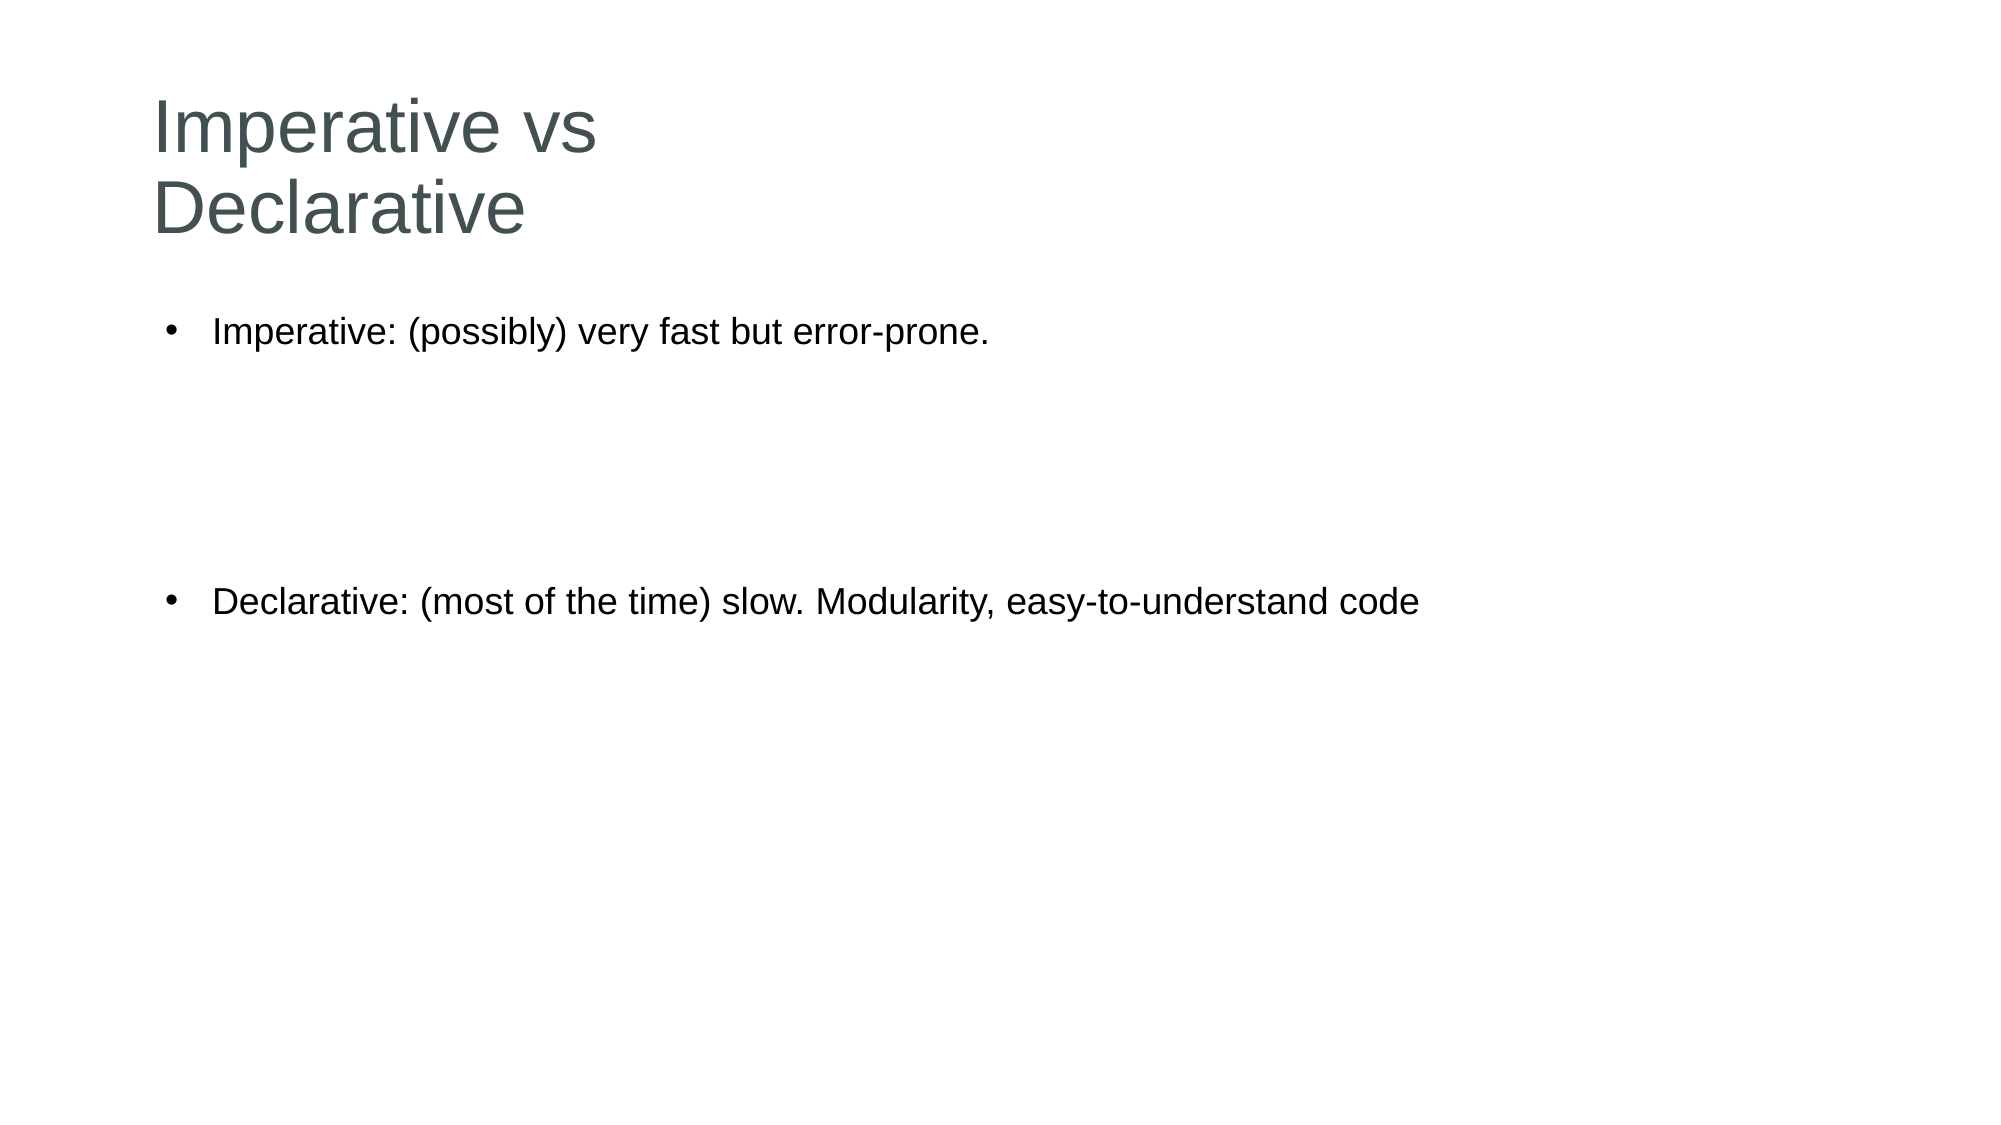

# Imperative vs Declarative

Imperative: (possibly) very fast but error-prone.

Declarative: (most of the time) slow. Modularity, easy-to-understand code